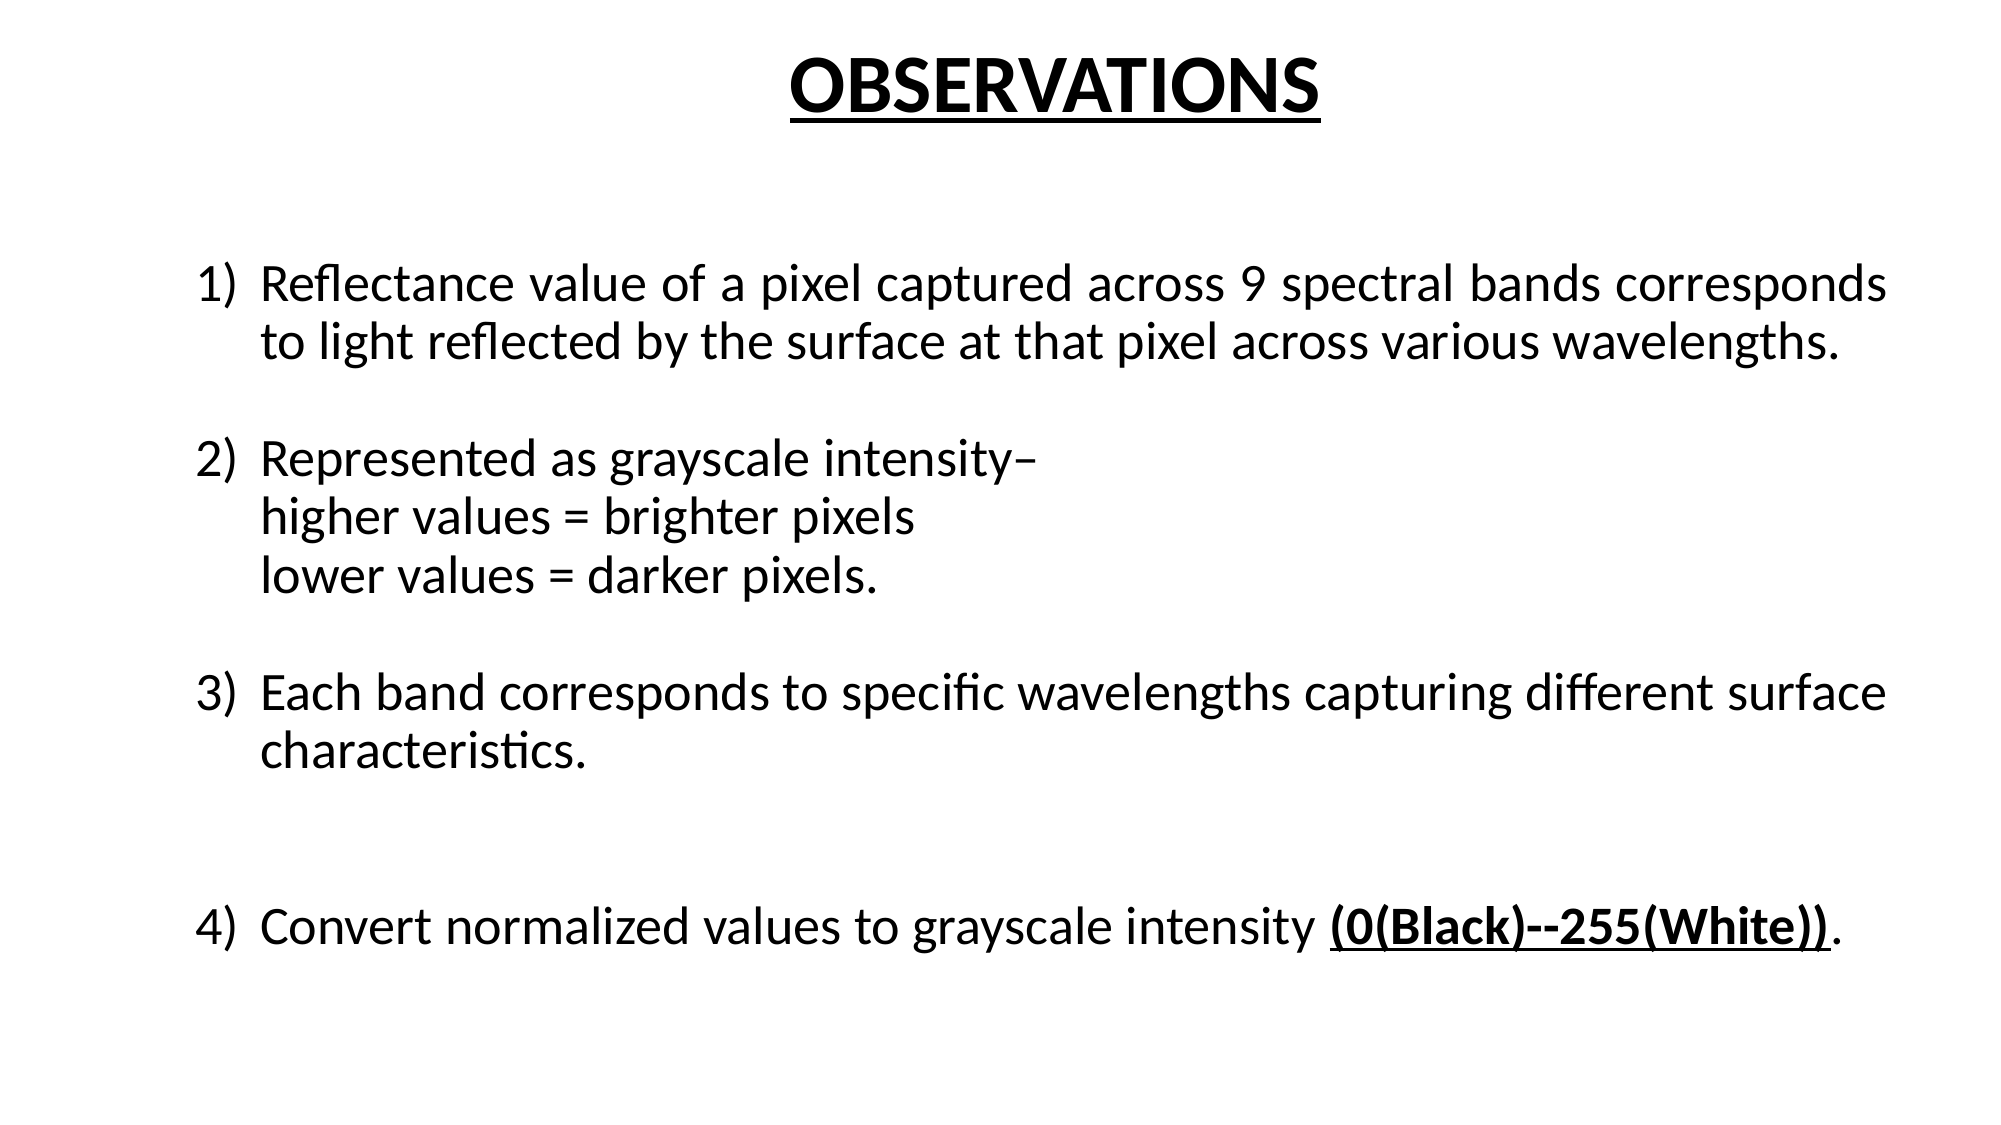

OBSERVATIONS
# Reflectance value of a pixel captured across 9 spectral bands corresponds to light reflected by the surface at that pixel across various wavelengths.

Represented as grayscale intensity–
higher values = brighter pixels
lower values = darker pixels.

Each band corresponds to specific wavelengths capturing different surface characteristics.

Convert normalized values to grayscale intensity (0(Black)--255(White)).